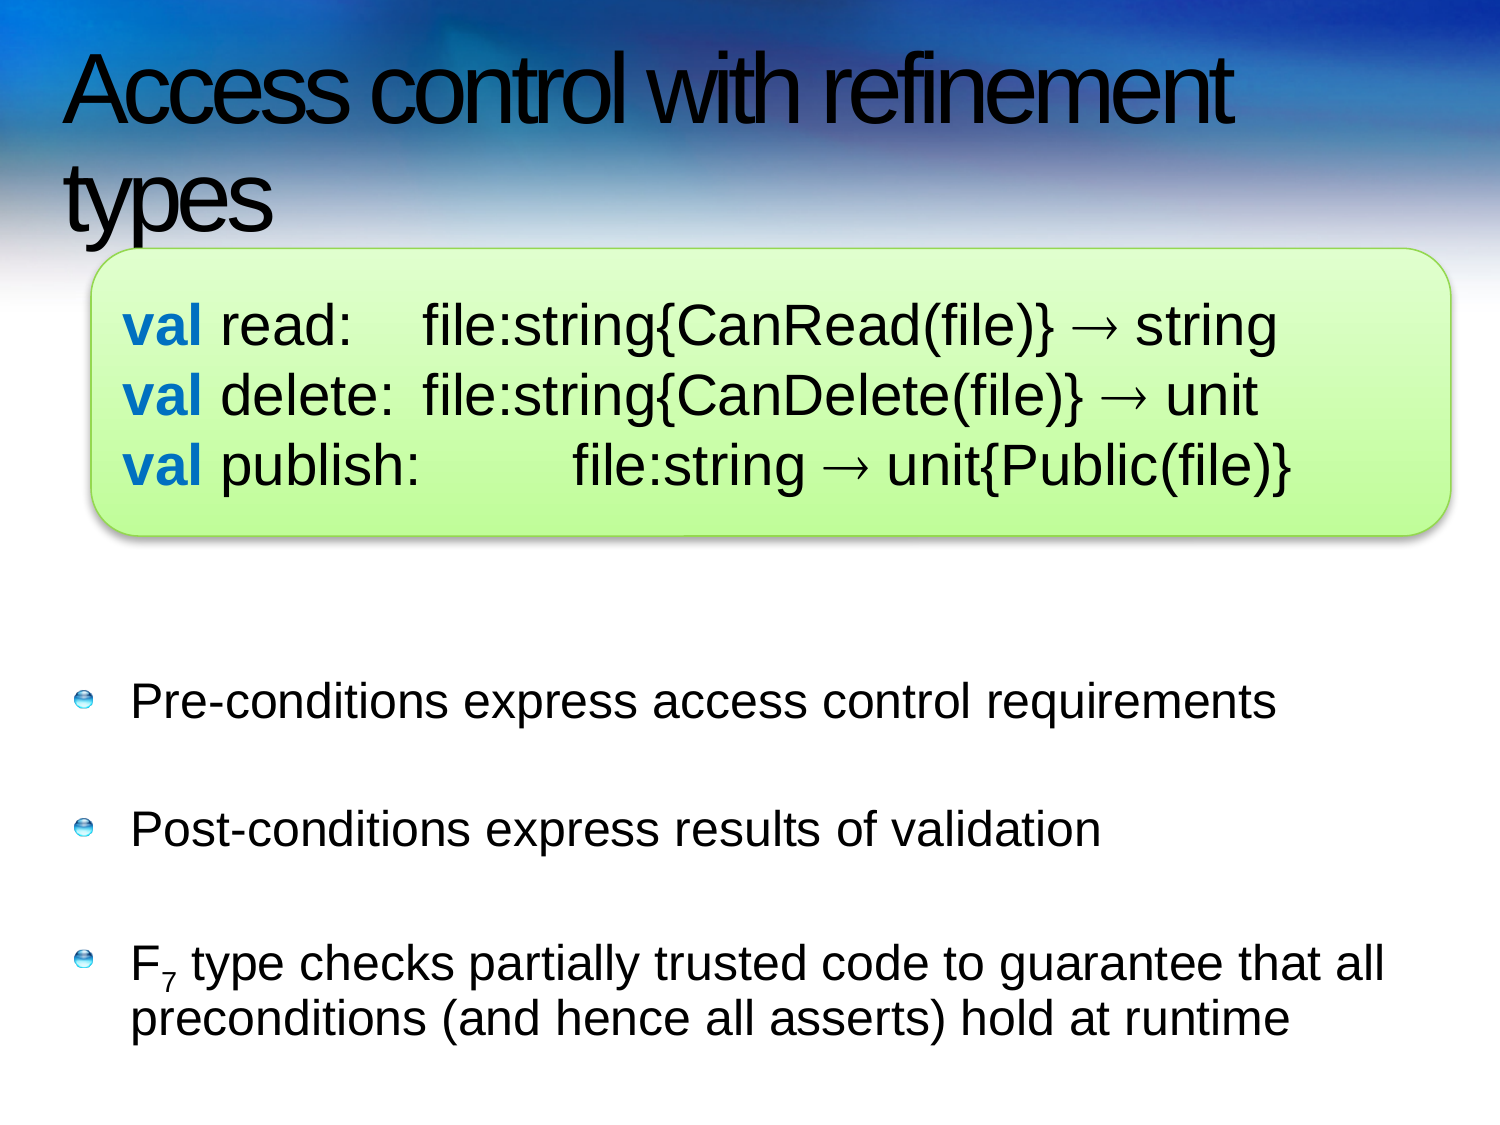

# Access control with refinement types
val read: 	file:string{CanRead(file)} → string
val delete: 	file:string{CanDelete(file)} → unit
val publish: 	file:string → unit{Public(file)}

Pre-conditions express access control requirements

Post-conditions express results of validation

F7 type checks partially trusted code to guarantee that all preconditions (and hence all asserts) hold at runtime